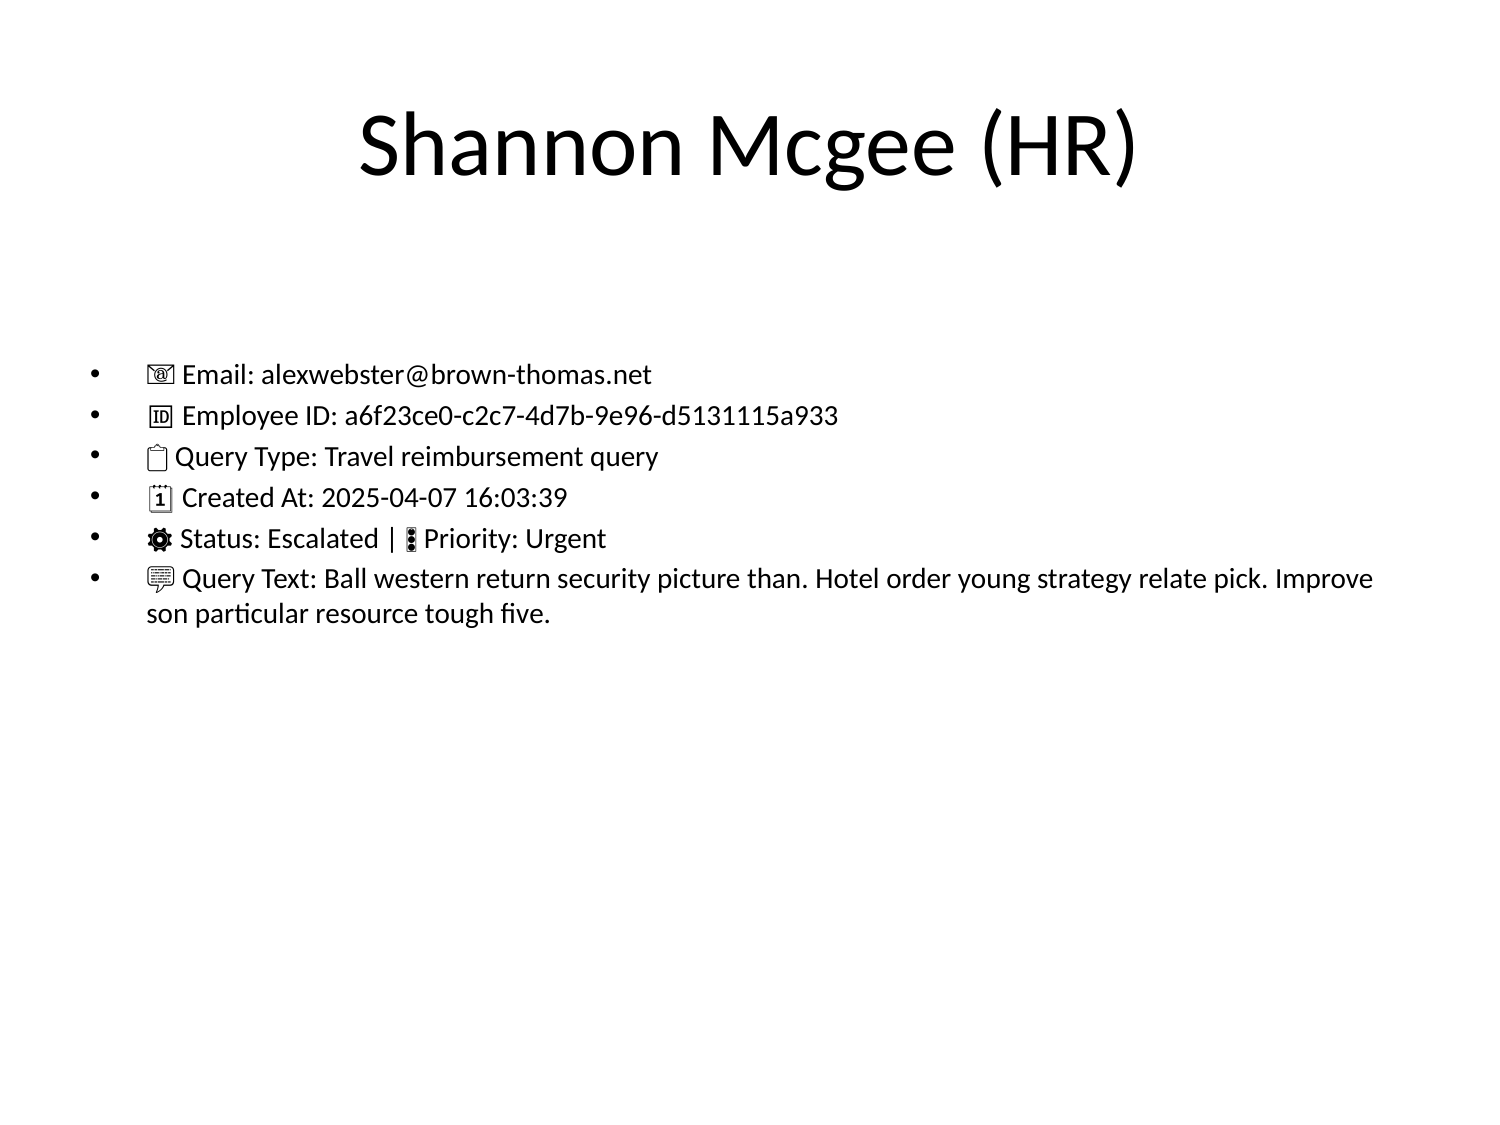

# Shannon Mcgee (HR)

📧 Email: alexwebster@brown-thomas.net
🆔 Employee ID: a6f23ce0-c2c7-4d7b-9e96-d5131115a933
📋 Query Type: Travel reimbursement query
🗓 Created At: 2025-04-07 16:03:39
⚙ Status: Escalated | 🚦 Priority: Urgent
💬 Query Text: Ball western return security picture than. Hotel order young strategy relate pick. Improve son particular resource tough five.